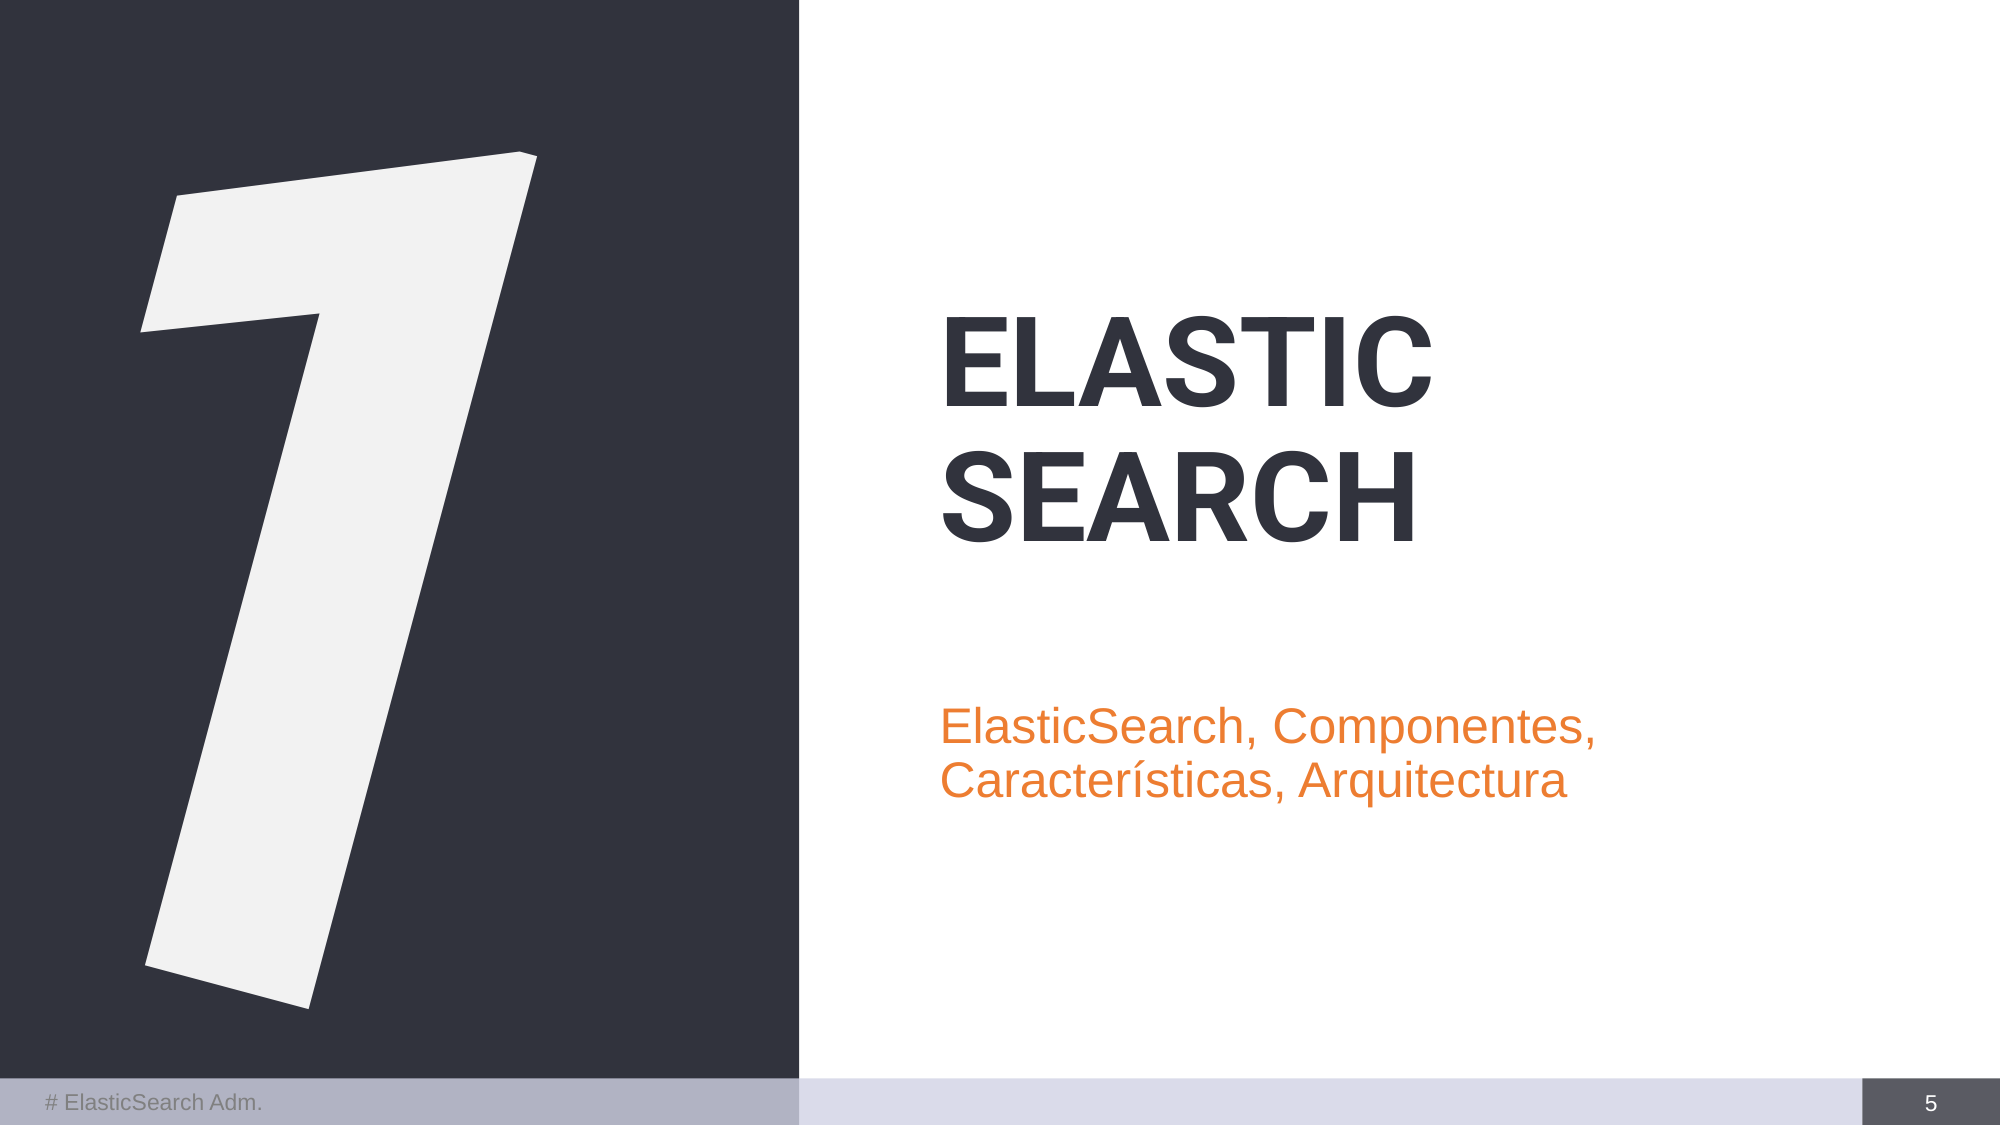

1
# ELASTIC SEARCH
ElasticSearch, Componentes, Características, Arquitectura
# ElasticSearch Adm.
5